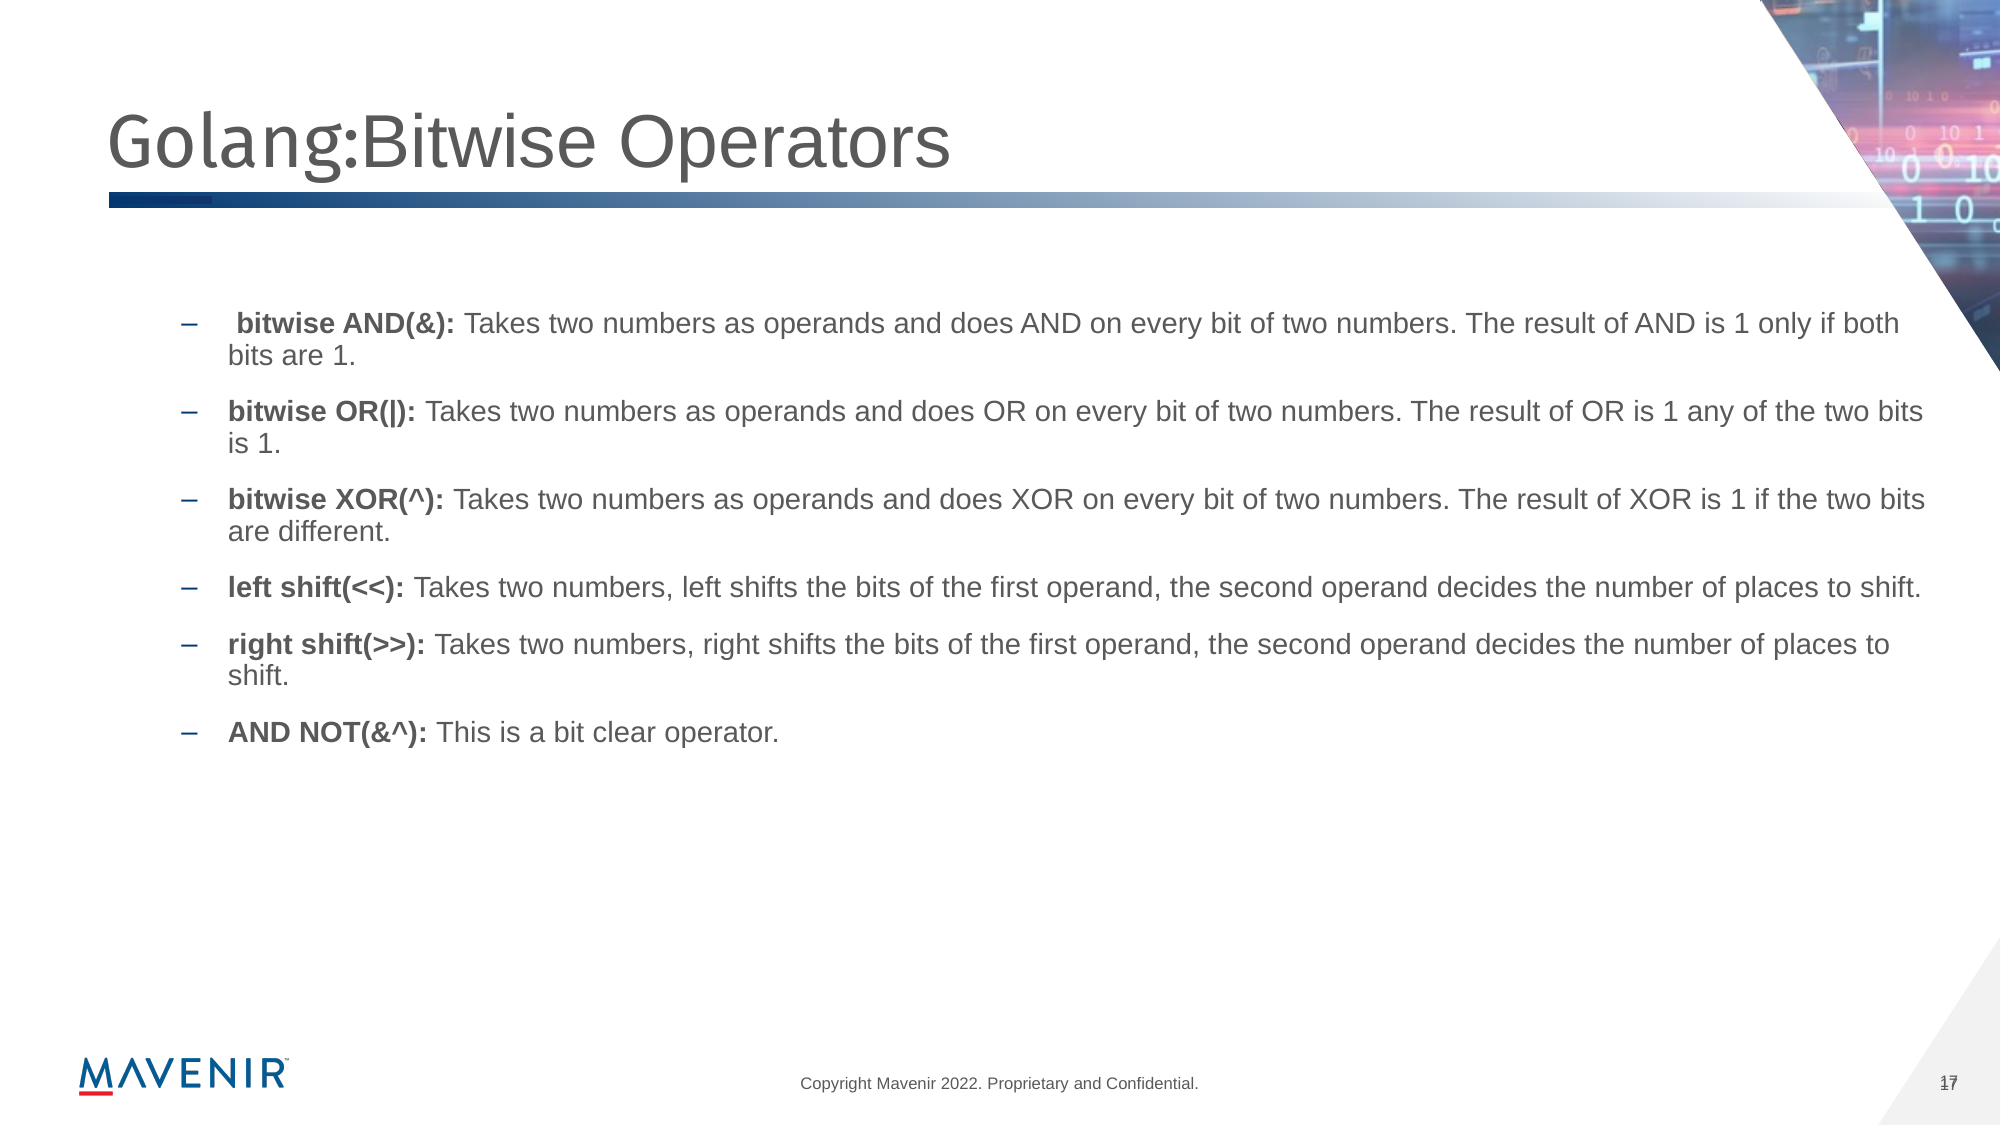

# Golang:Bitwise Operators

 bitwise AND(&): Takes two numbers as operands and does AND on every bit of two numbers. The result of AND is 1 only if both bits are 1.
bitwise OR(|): Takes two numbers as operands and does OR on every bit of two numbers. The result of OR is 1 any of the two bits is 1.
bitwise XOR(^): Takes two numbers as operands and does XOR on every bit of two numbers. The result of XOR is 1 if the two bits are different.
left shift(<<): Takes two numbers, left shifts the bits of the first operand, the second operand decides the number of places to shift.
right shift(>>): Takes two numbers, right shifts the bits of the first operand, the second operand decides the number of places to shift.
AND NOT(&^): This is a bit clear operator.

17